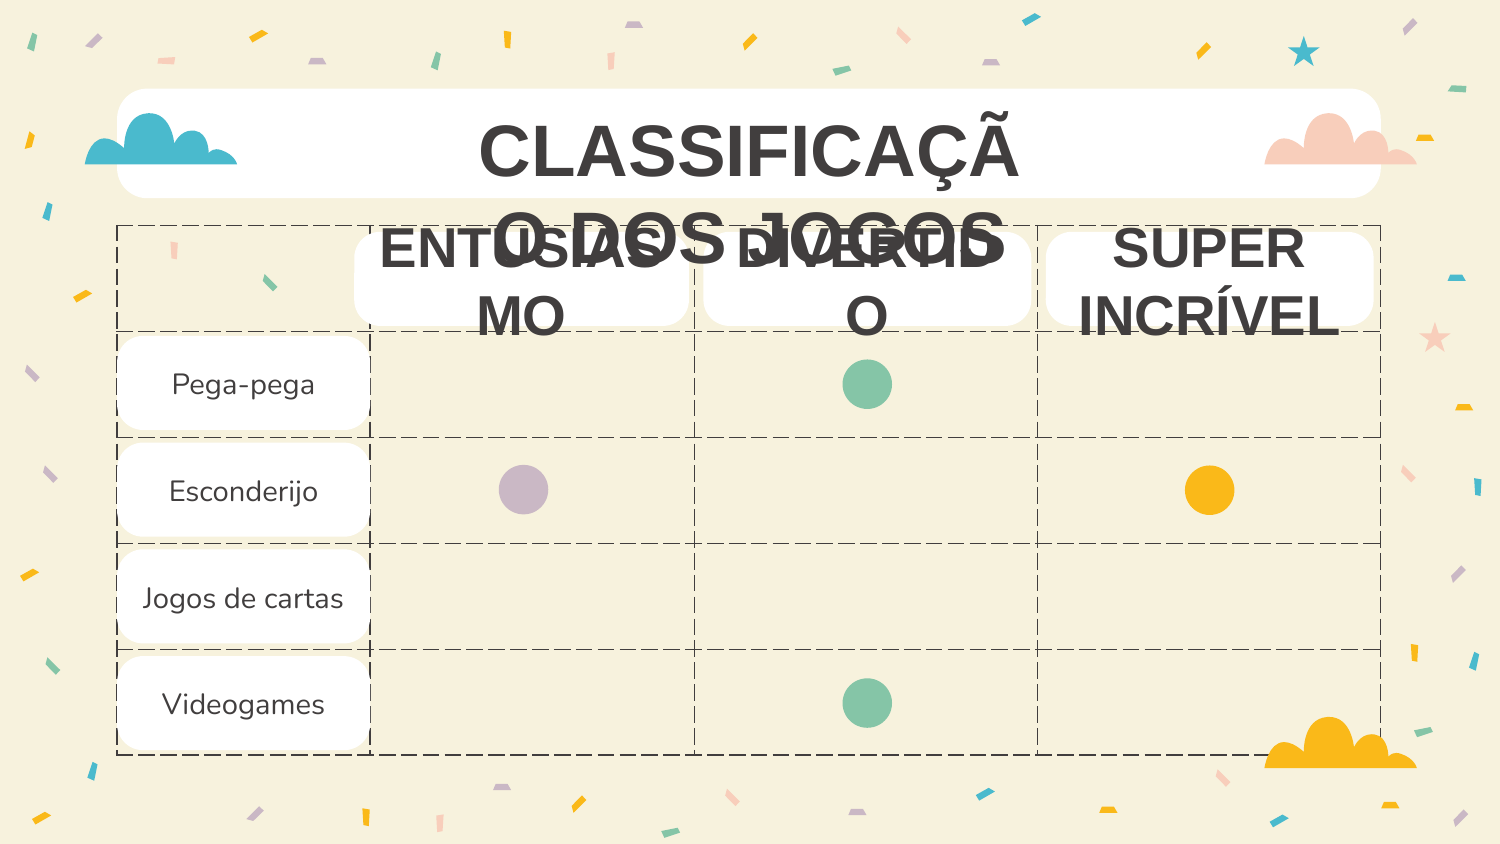

# CLASSIFICAÇÃO DOS JOGOS

|  |  |  |  |
| --- | --- | --- | --- |
|  |  |  |  |
|  |  |  |  |
|  |  |  |  |
|  |  |  |  |
ENTUSIASMO
DIVERTIDO
SUPER INCRÍVEL
Pega-pega

Esconderijo

Jogos de cartas
Videogames